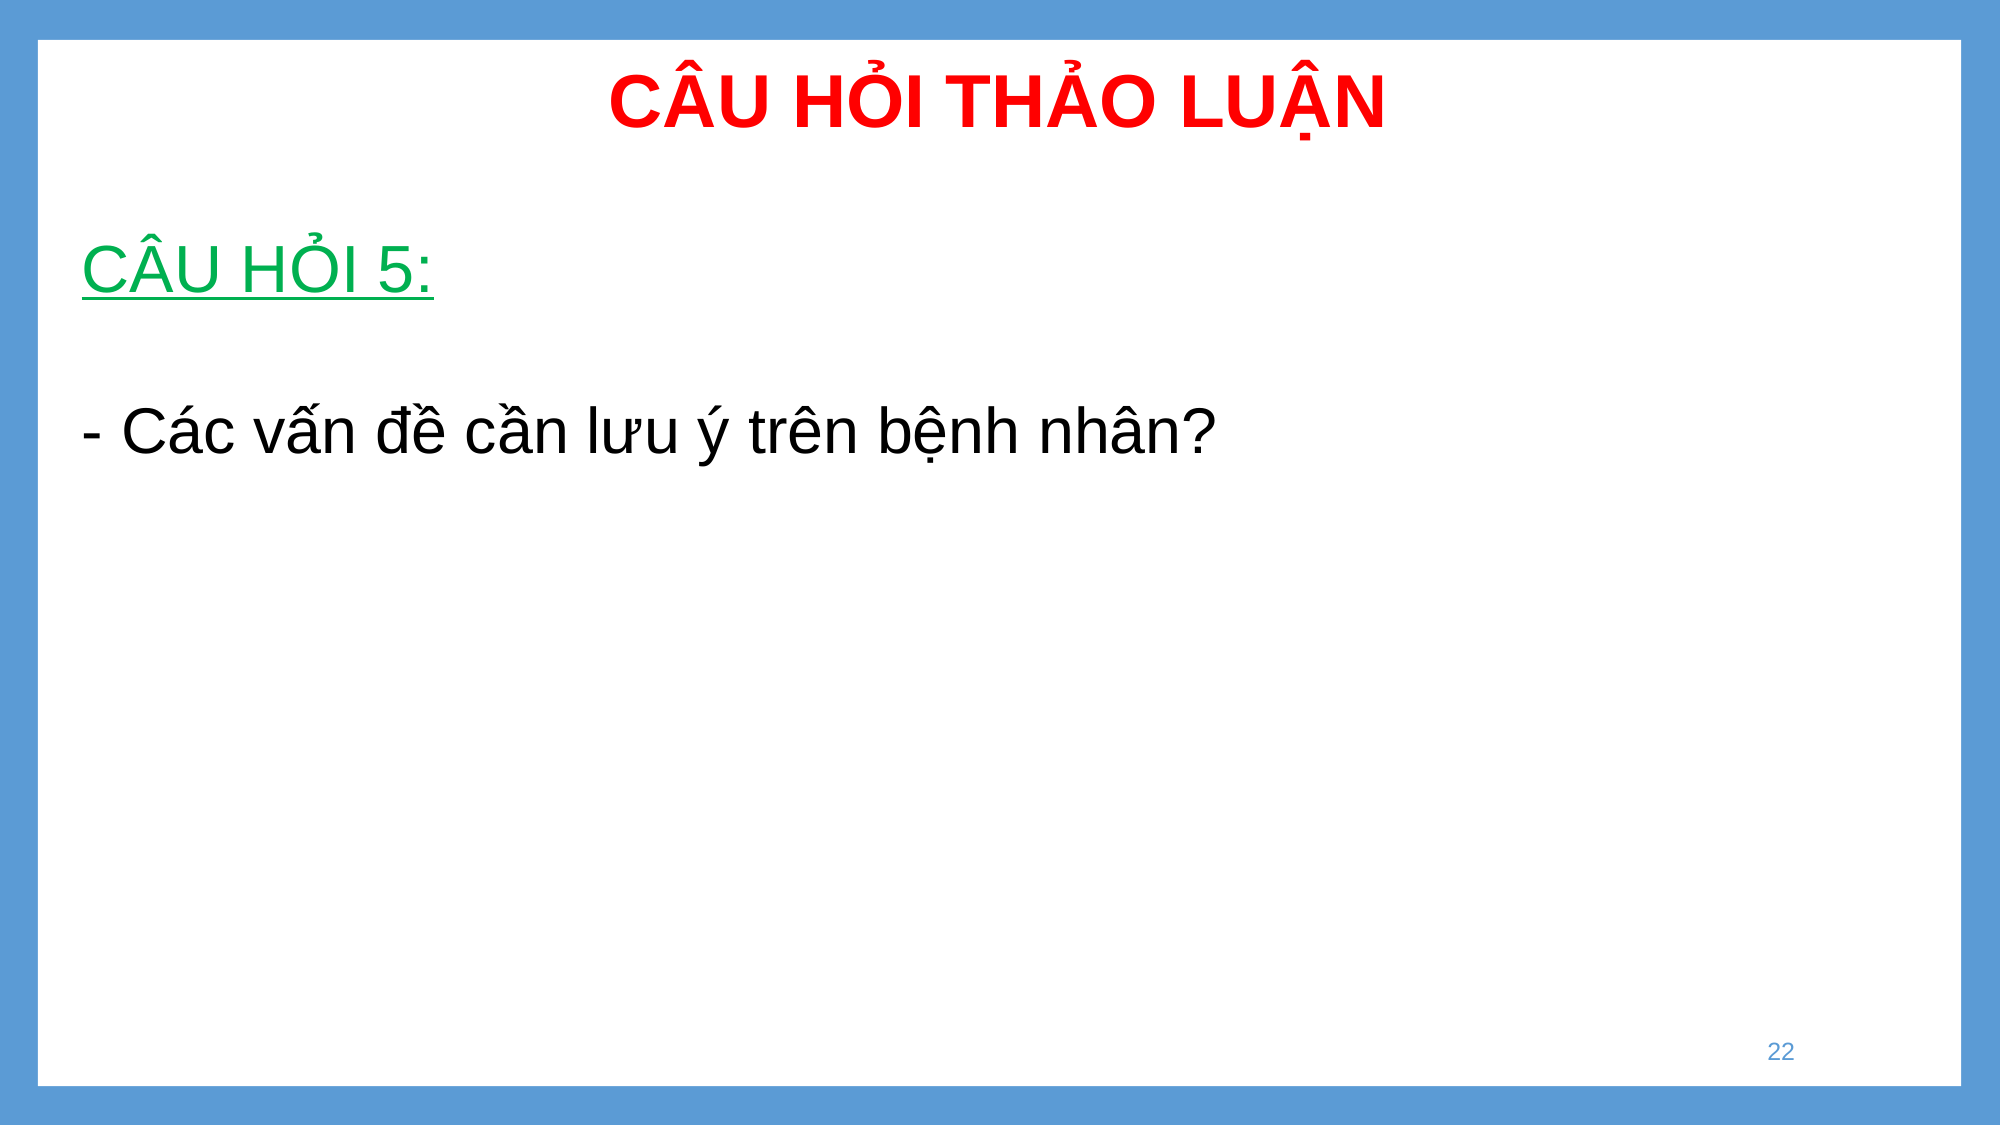

# CÂU HỎI THẢO LUẬN
CÂU HỎI 5:
- Các vấn đề cần lưu ý trên bệnh nhân?
22